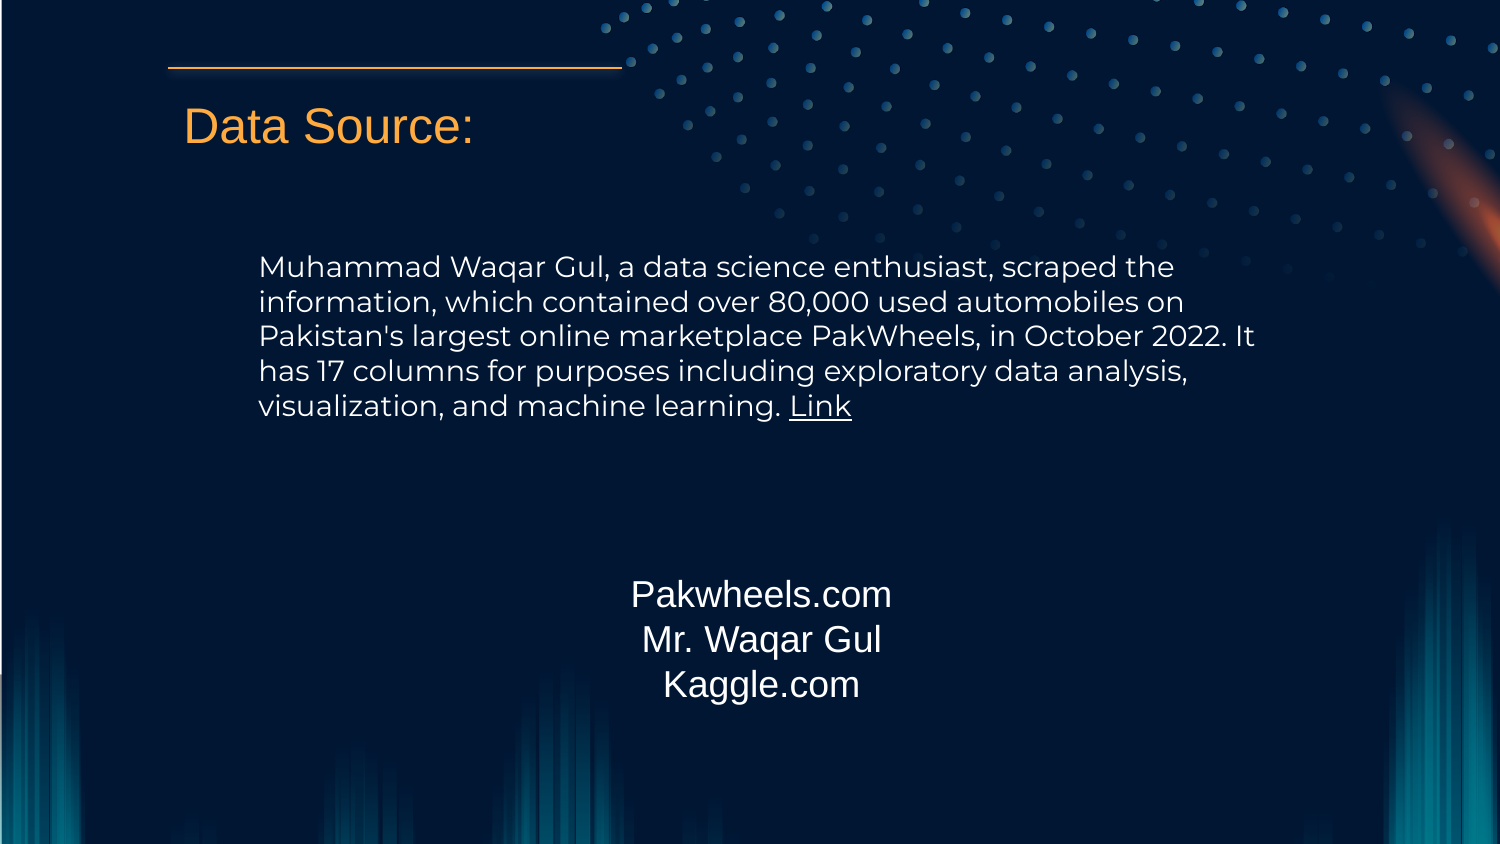

Data Source:
	Muhammad Waqar Gul, a data science enthusiast, scraped the information, which contained over 80,000 used automobiles on Pakistan's largest online marketplace PakWheels, in October 2022. It has 17 columns for purposes including exploratory data analysis, visualization, and machine learning. Link
Pakwheels.com
Mr. Waqar Gul
Kaggle.com